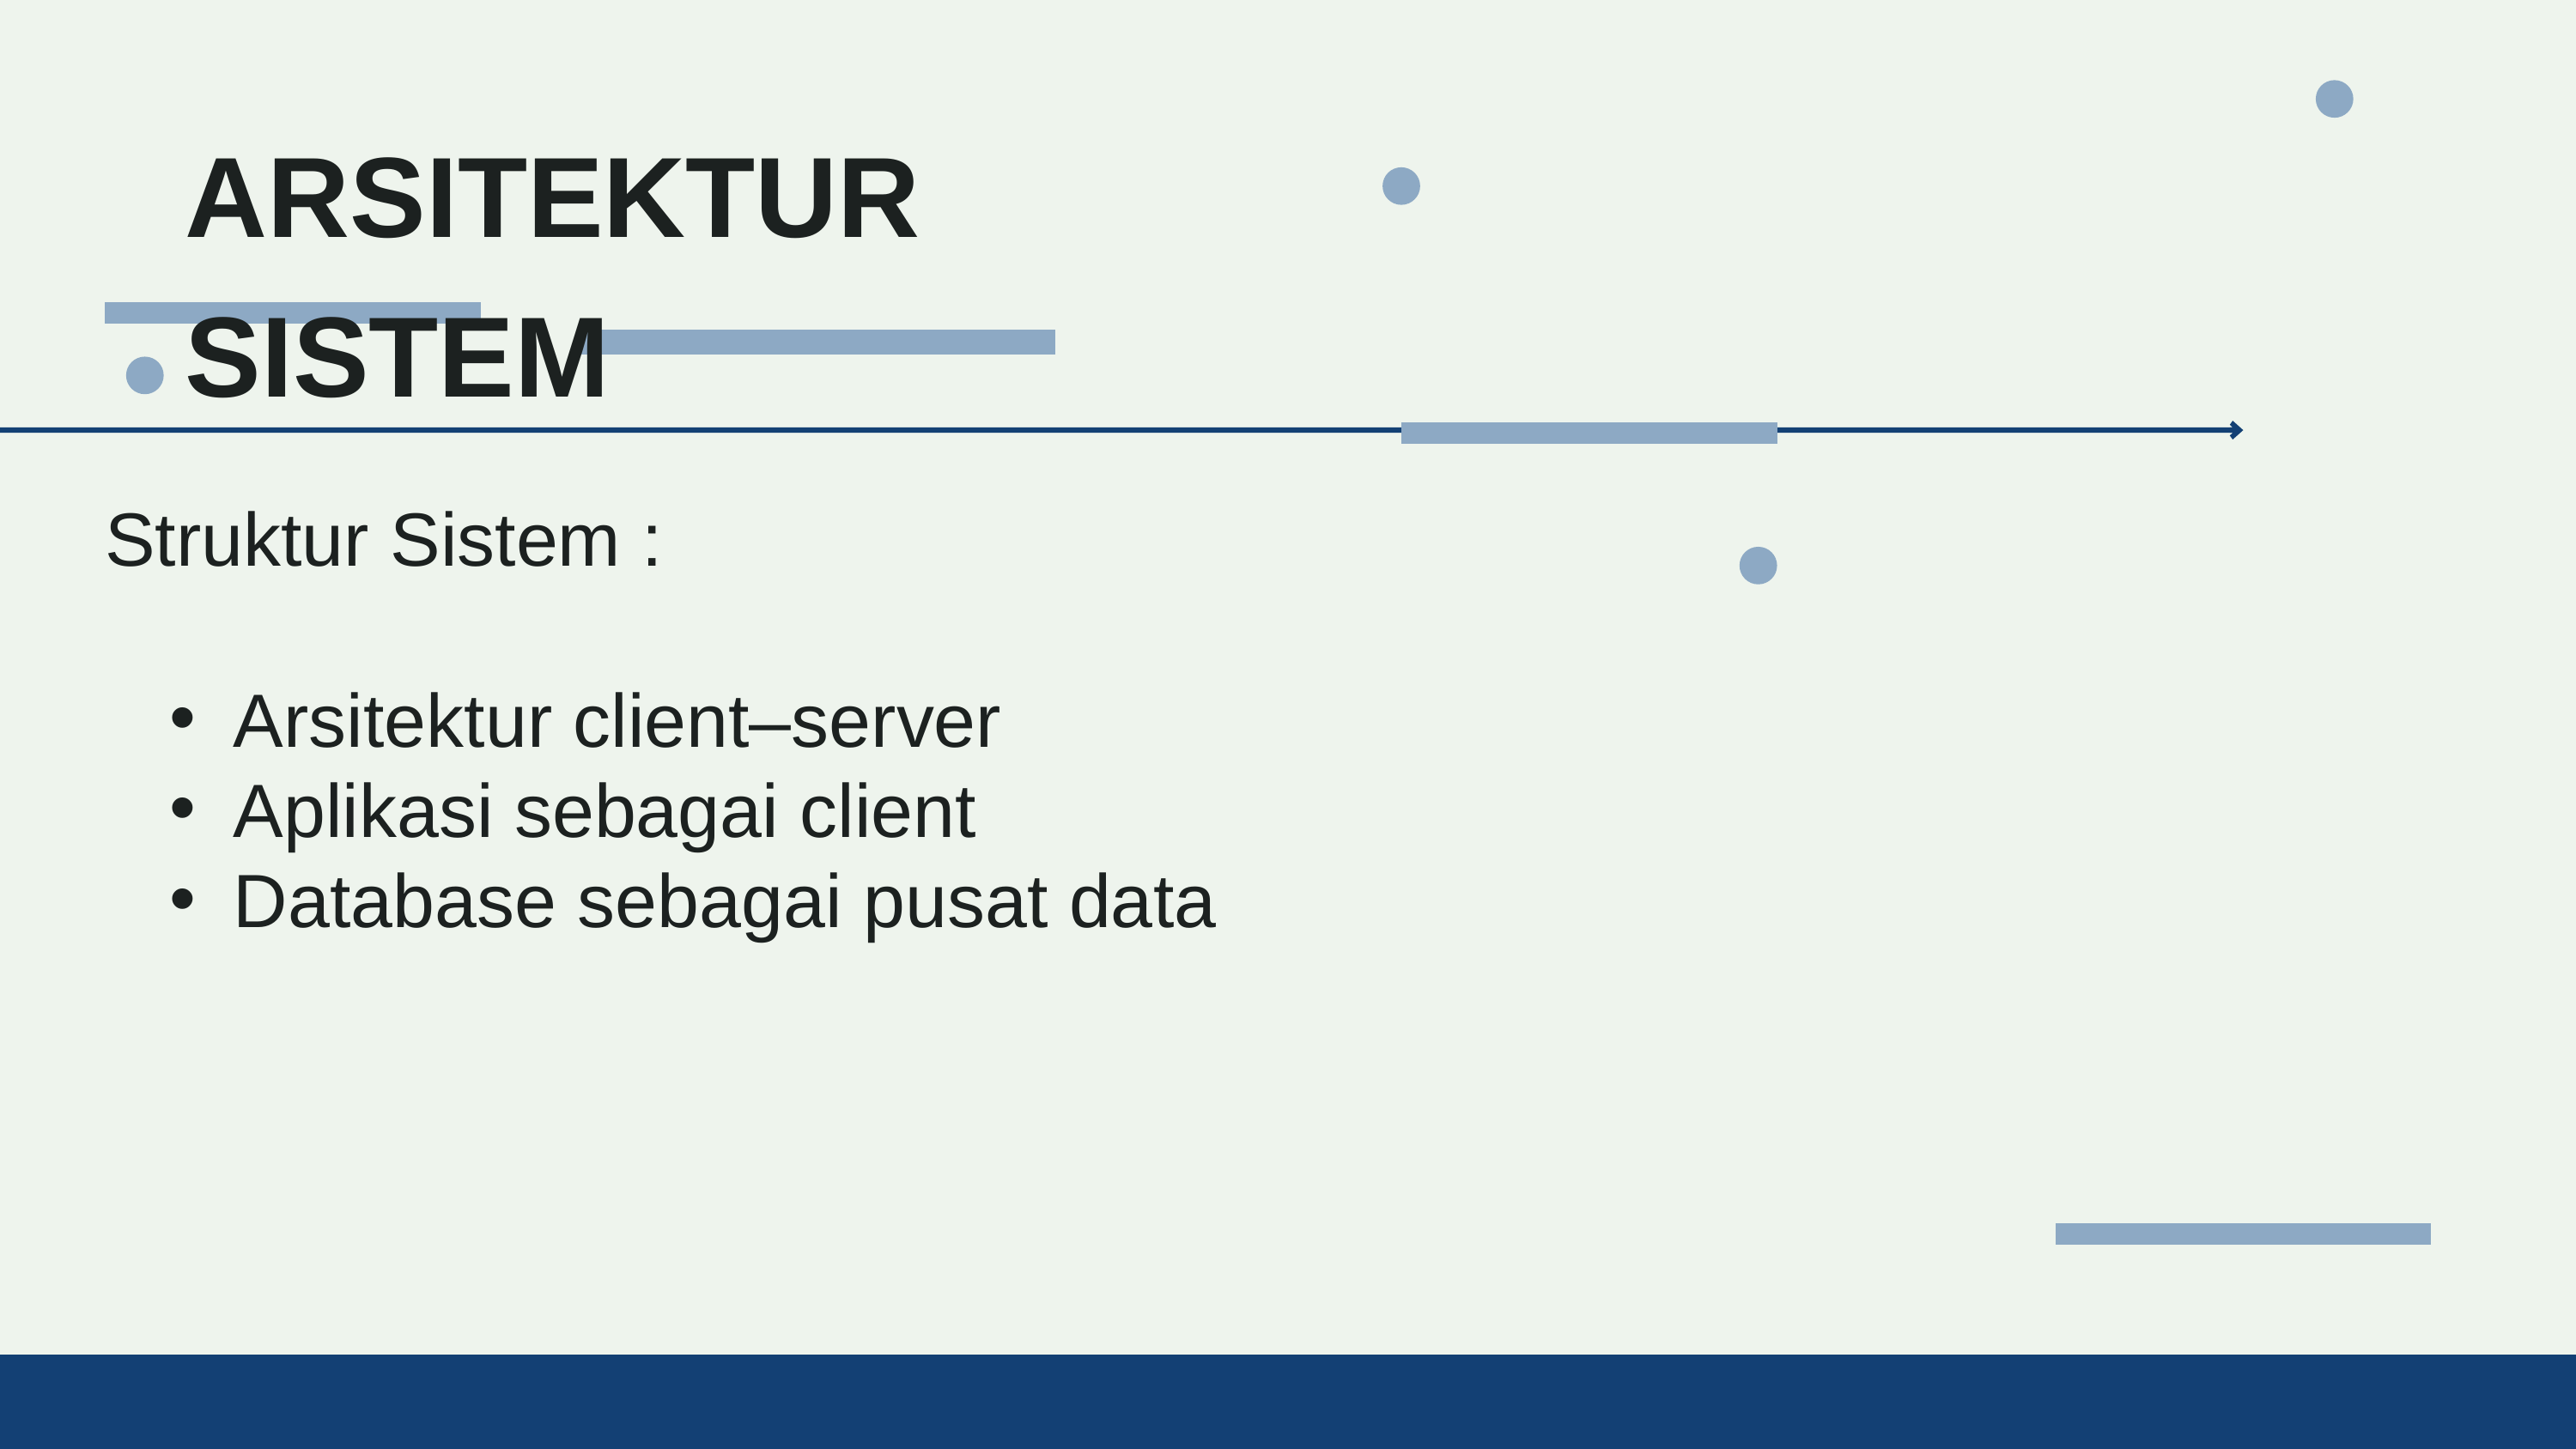

ARSITEKTUR SISTEM

Struktur Sistem :

Arsitektur client–server
Aplikasi sebagai client
Database sebagai pusat data